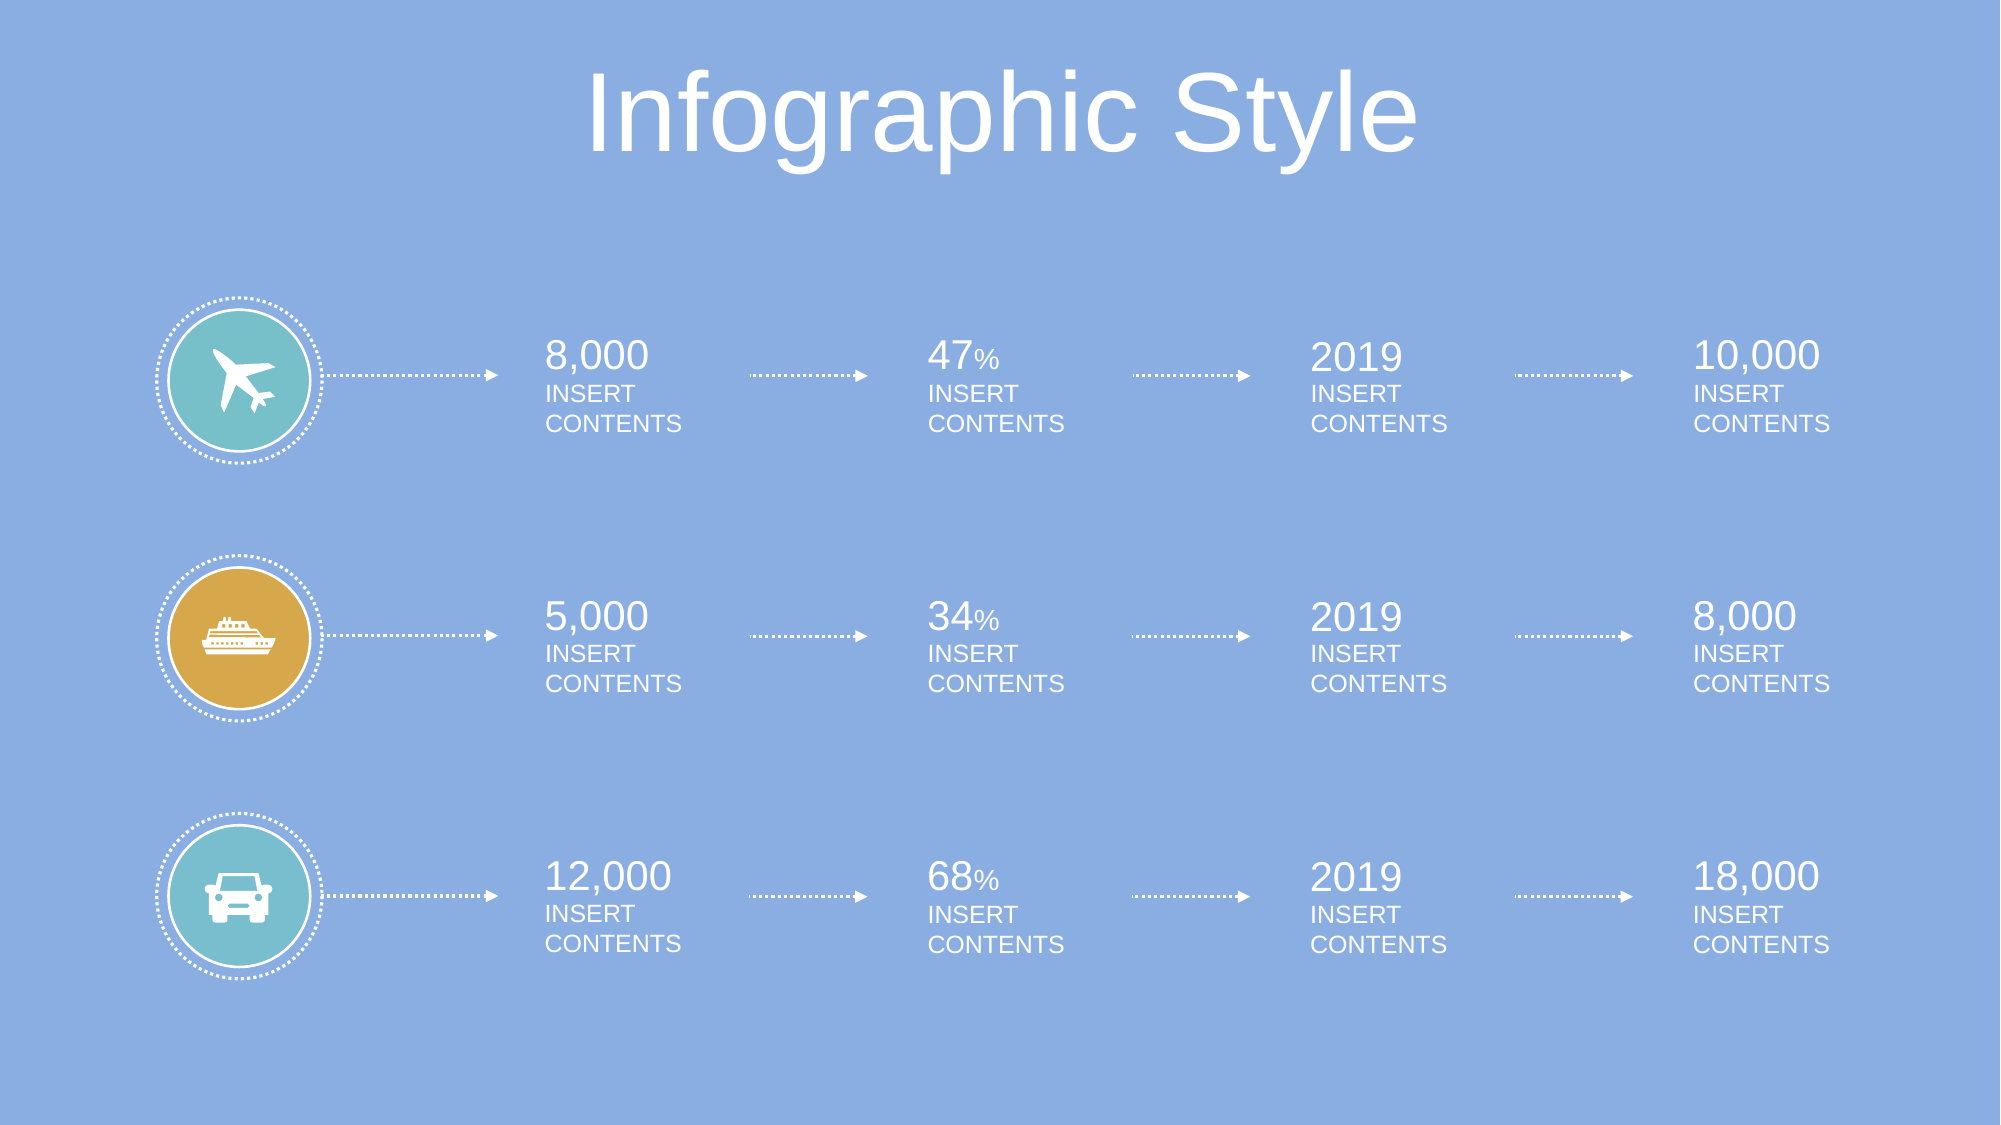

Infographic Style

8,000
47%
10,000
2019

INSERT
CONTENTS
INSERT
CONTENTS
INSERT
CONTENTS
INSERT
CONTENTS

5,000
34%
8,000
2019

INSERT
CONTENTS
INSERT
CONTENTS
INSERT
CONTENTS
INSERT
CONTENTS

12,000
68%
18,000
2019

INSERT
CONTENTS
INSERT
CONTENTS
INSERT
CONTENTS
INSERT
CONTENTS